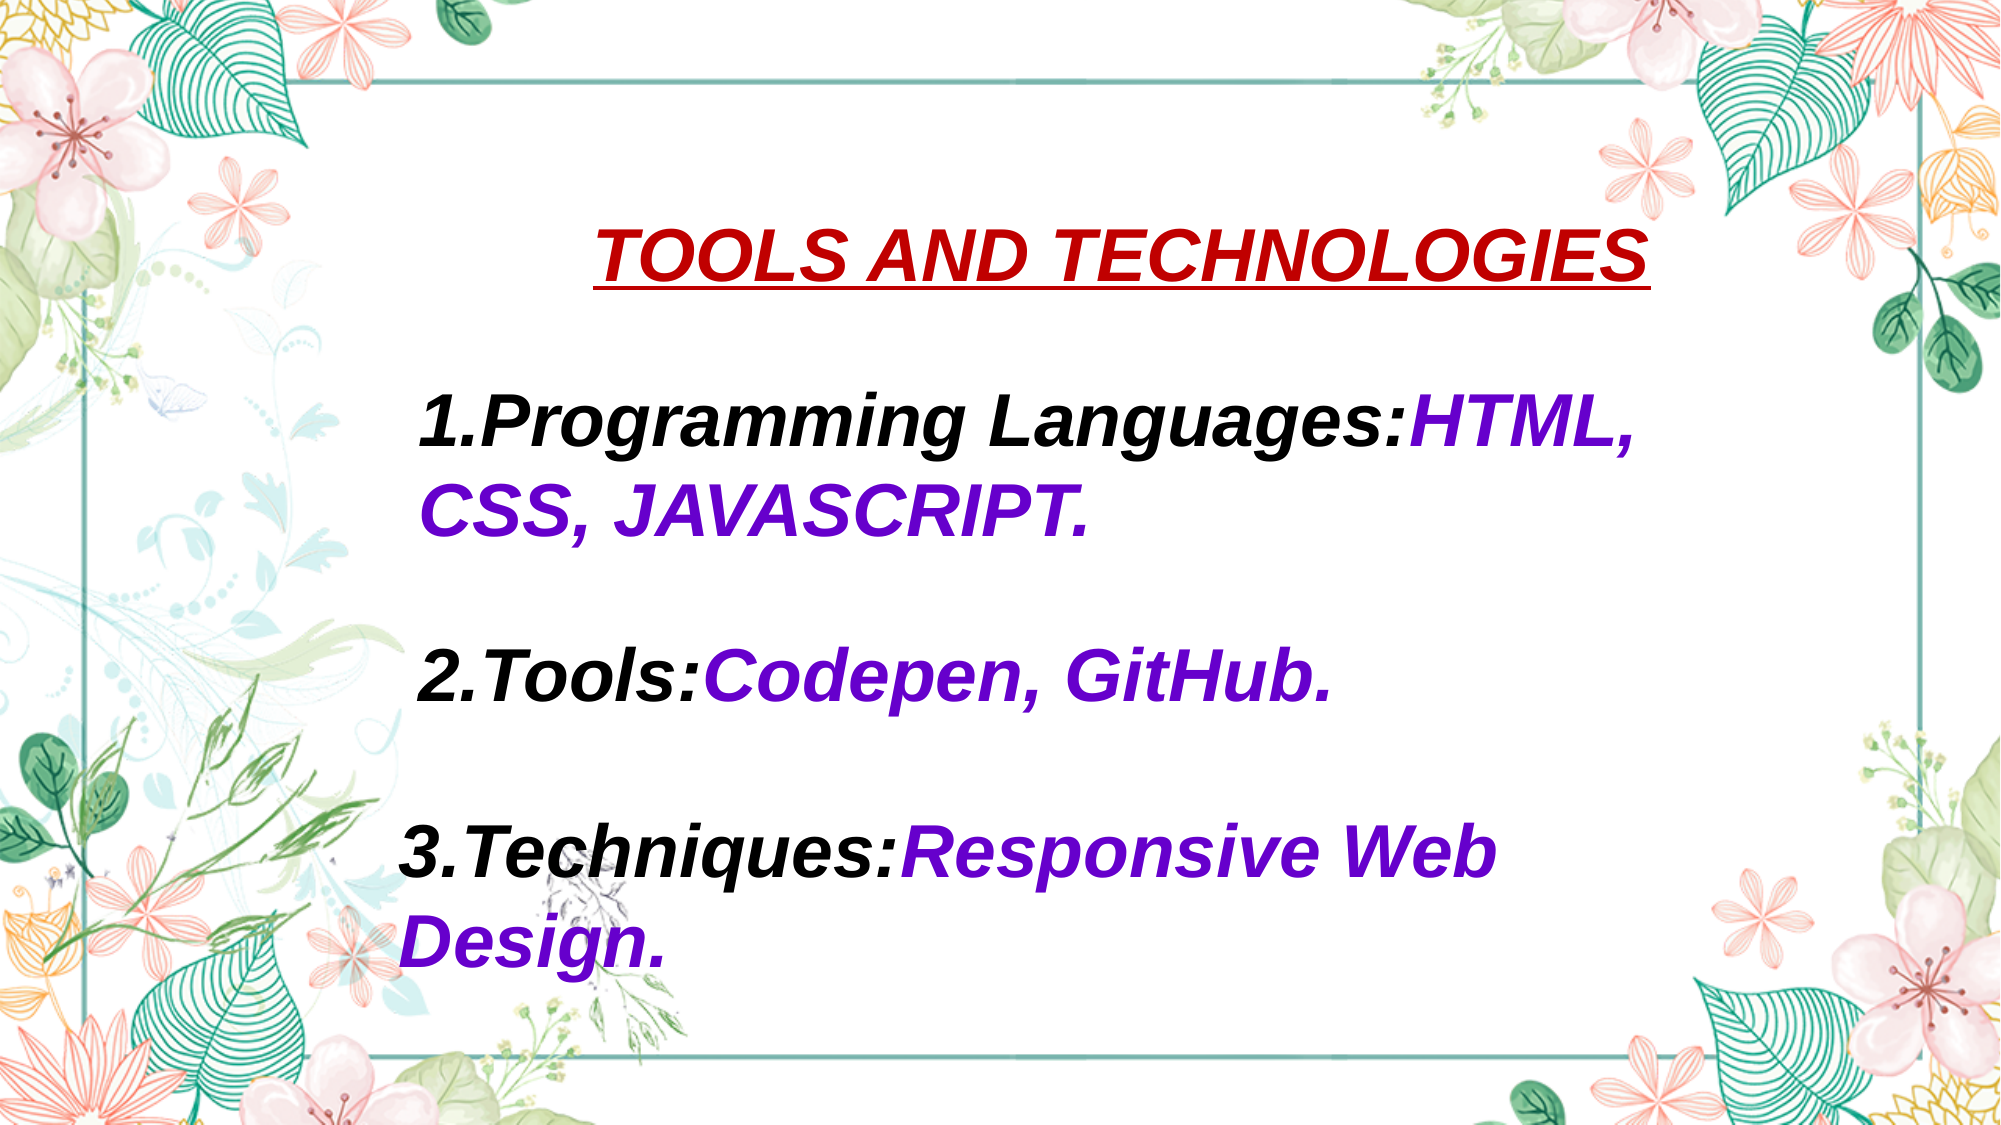

TOOLS AND TECHNOLOGIES
1.Programming Languages:HTML, CSS, JAVASCRIPT.
2.Tools:Codepen, GitHub.
3.Techniques:Responsive Web Design.